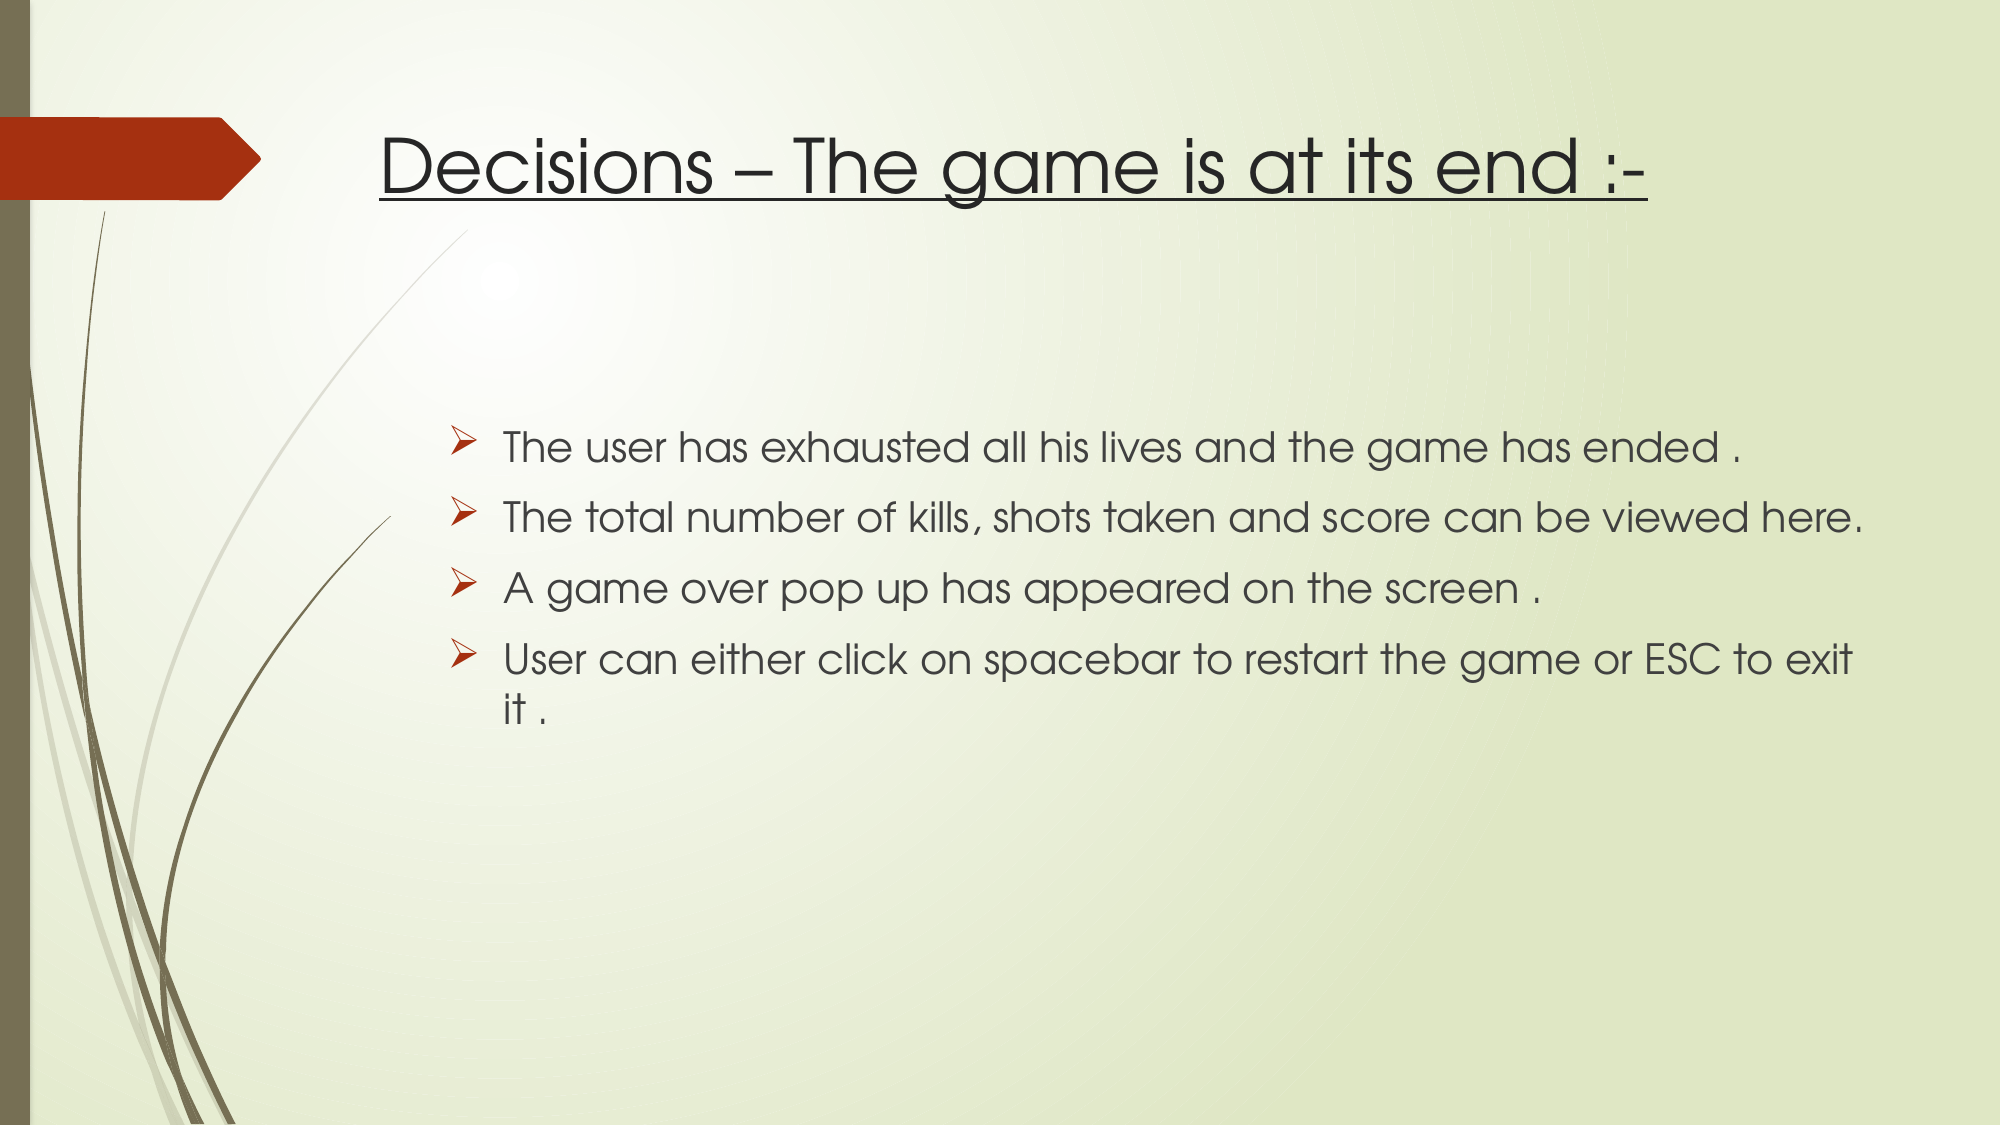

# Decisions – The game is at its end :-
The user has exhausted all his lives and the game has ended .
The total number of kills, shots taken and score can be viewed here.
A game over pop up has appeared on the screen .
User can either click on spacebar to restart the game or ESC to exit it .